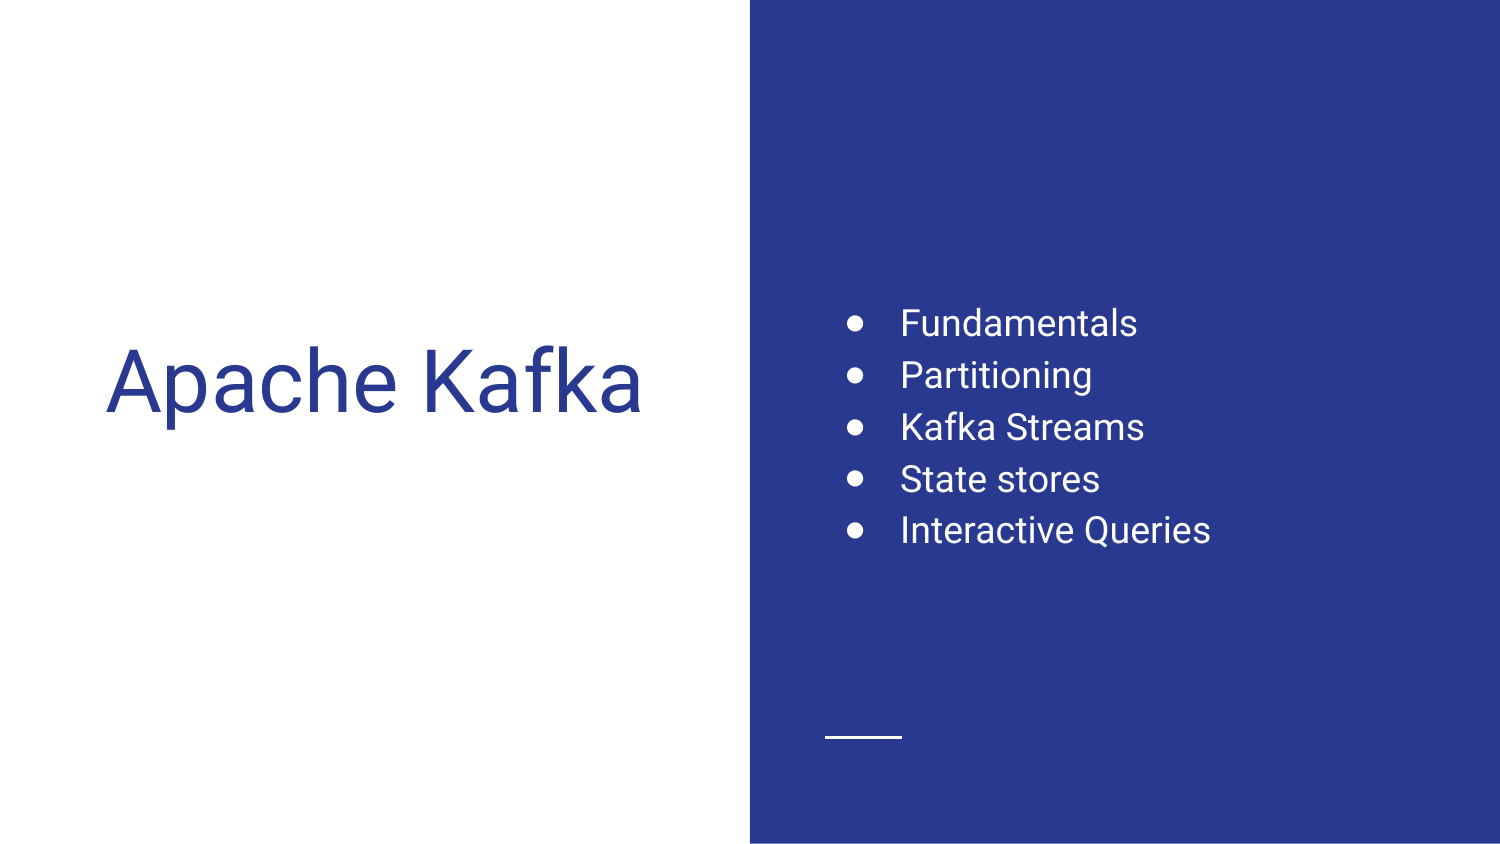

Fundamentals
Partitioning
Kafka Streams
State stores
Interactive Queries
# Apache Kafka